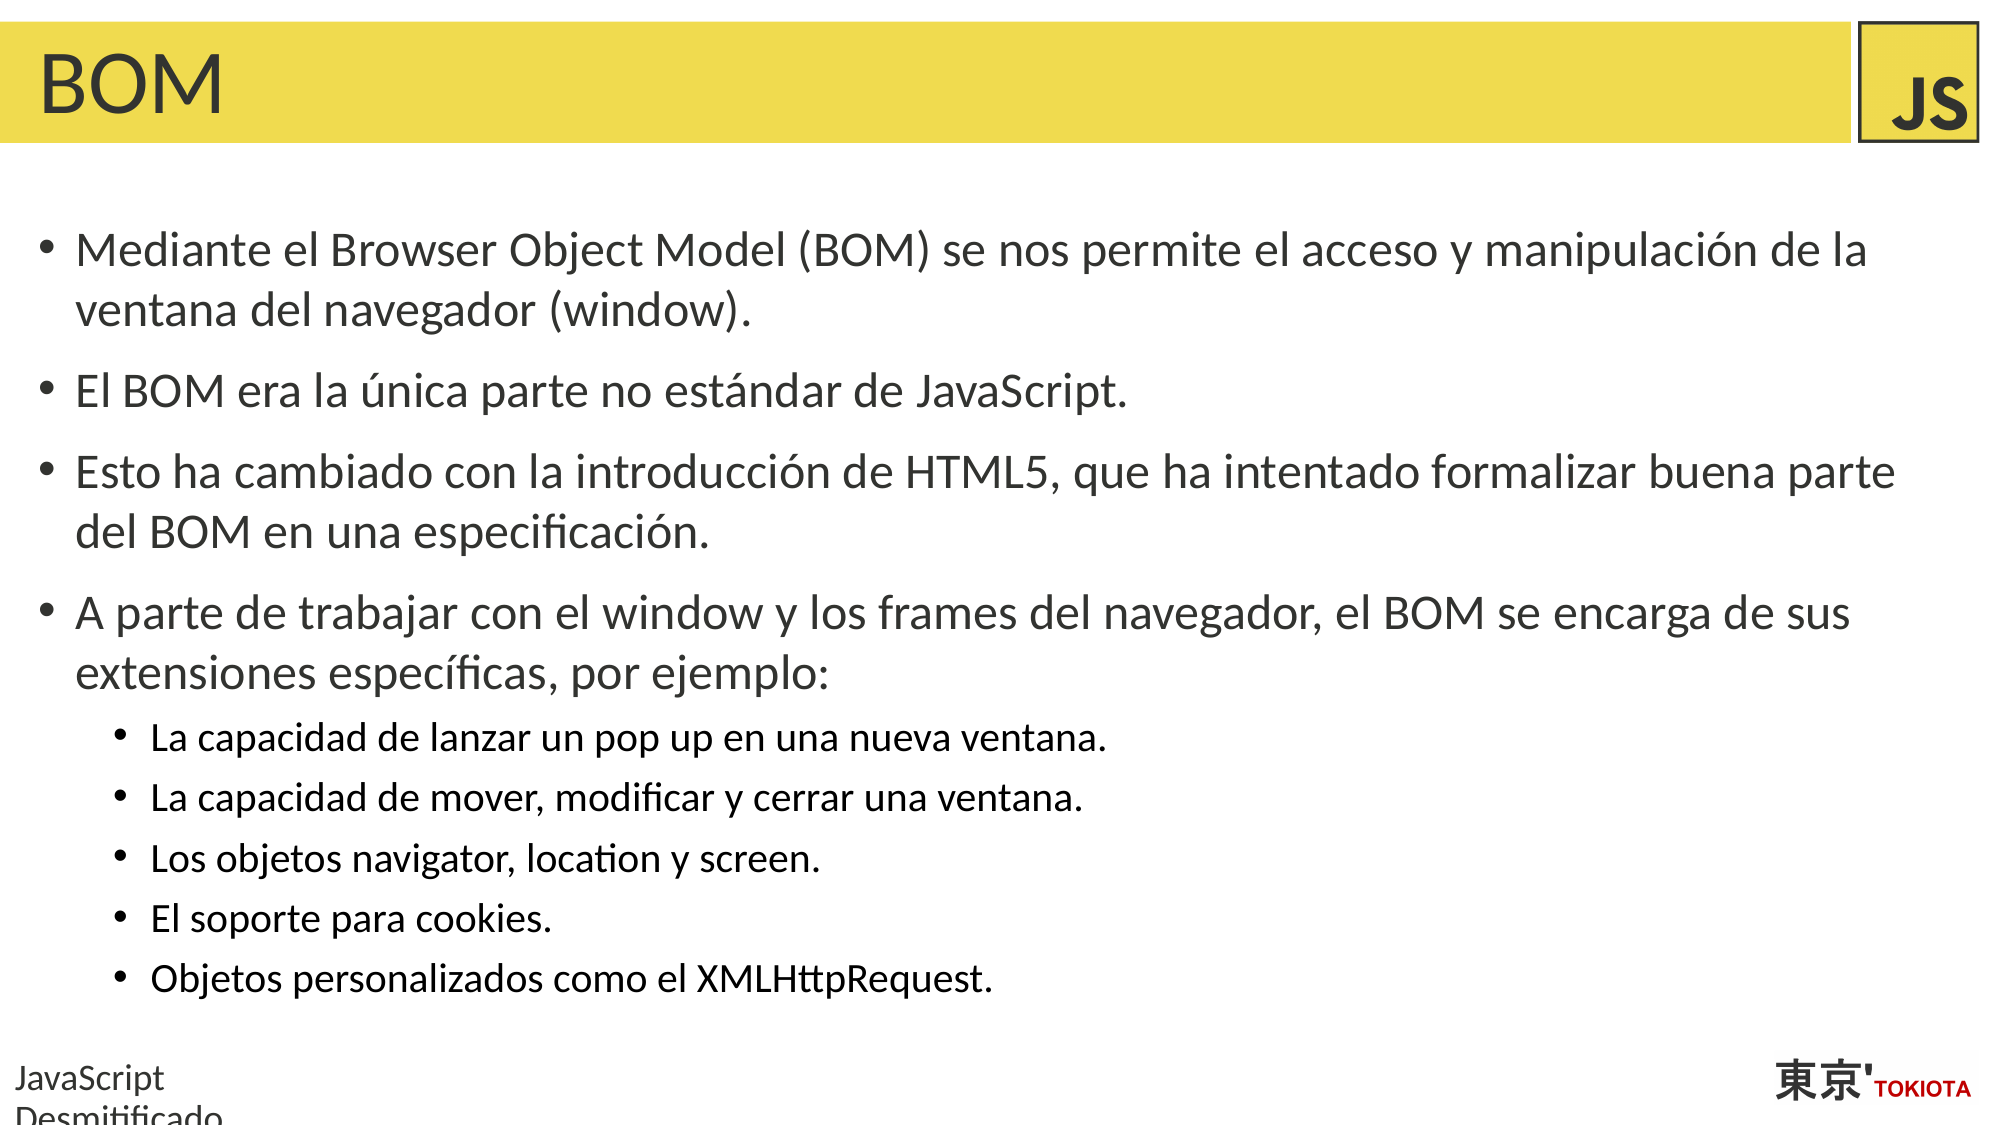

# BOM
Mediante el Browser Object Model (BOM) se nos permite el acceso y manipulación de la ventana del navegador (window).
El BOM era la única parte no estándar de JavaScript.
Esto ha cambiado con la introducción de HTML5, que ha intentado formalizar buena parte del BOM en una especificación.
A parte de trabajar con el window y los frames del navegador, el BOM se encarga de sus extensiones específicas, por ejemplo:
La capacidad de lanzar un pop up en una nueva ventana.
La capacidad de mover, modificar y cerrar una ventana.
Los objetos navigator, location y screen.
El soporte para cookies.
Objetos personalizados como el XMLHttpRequest.